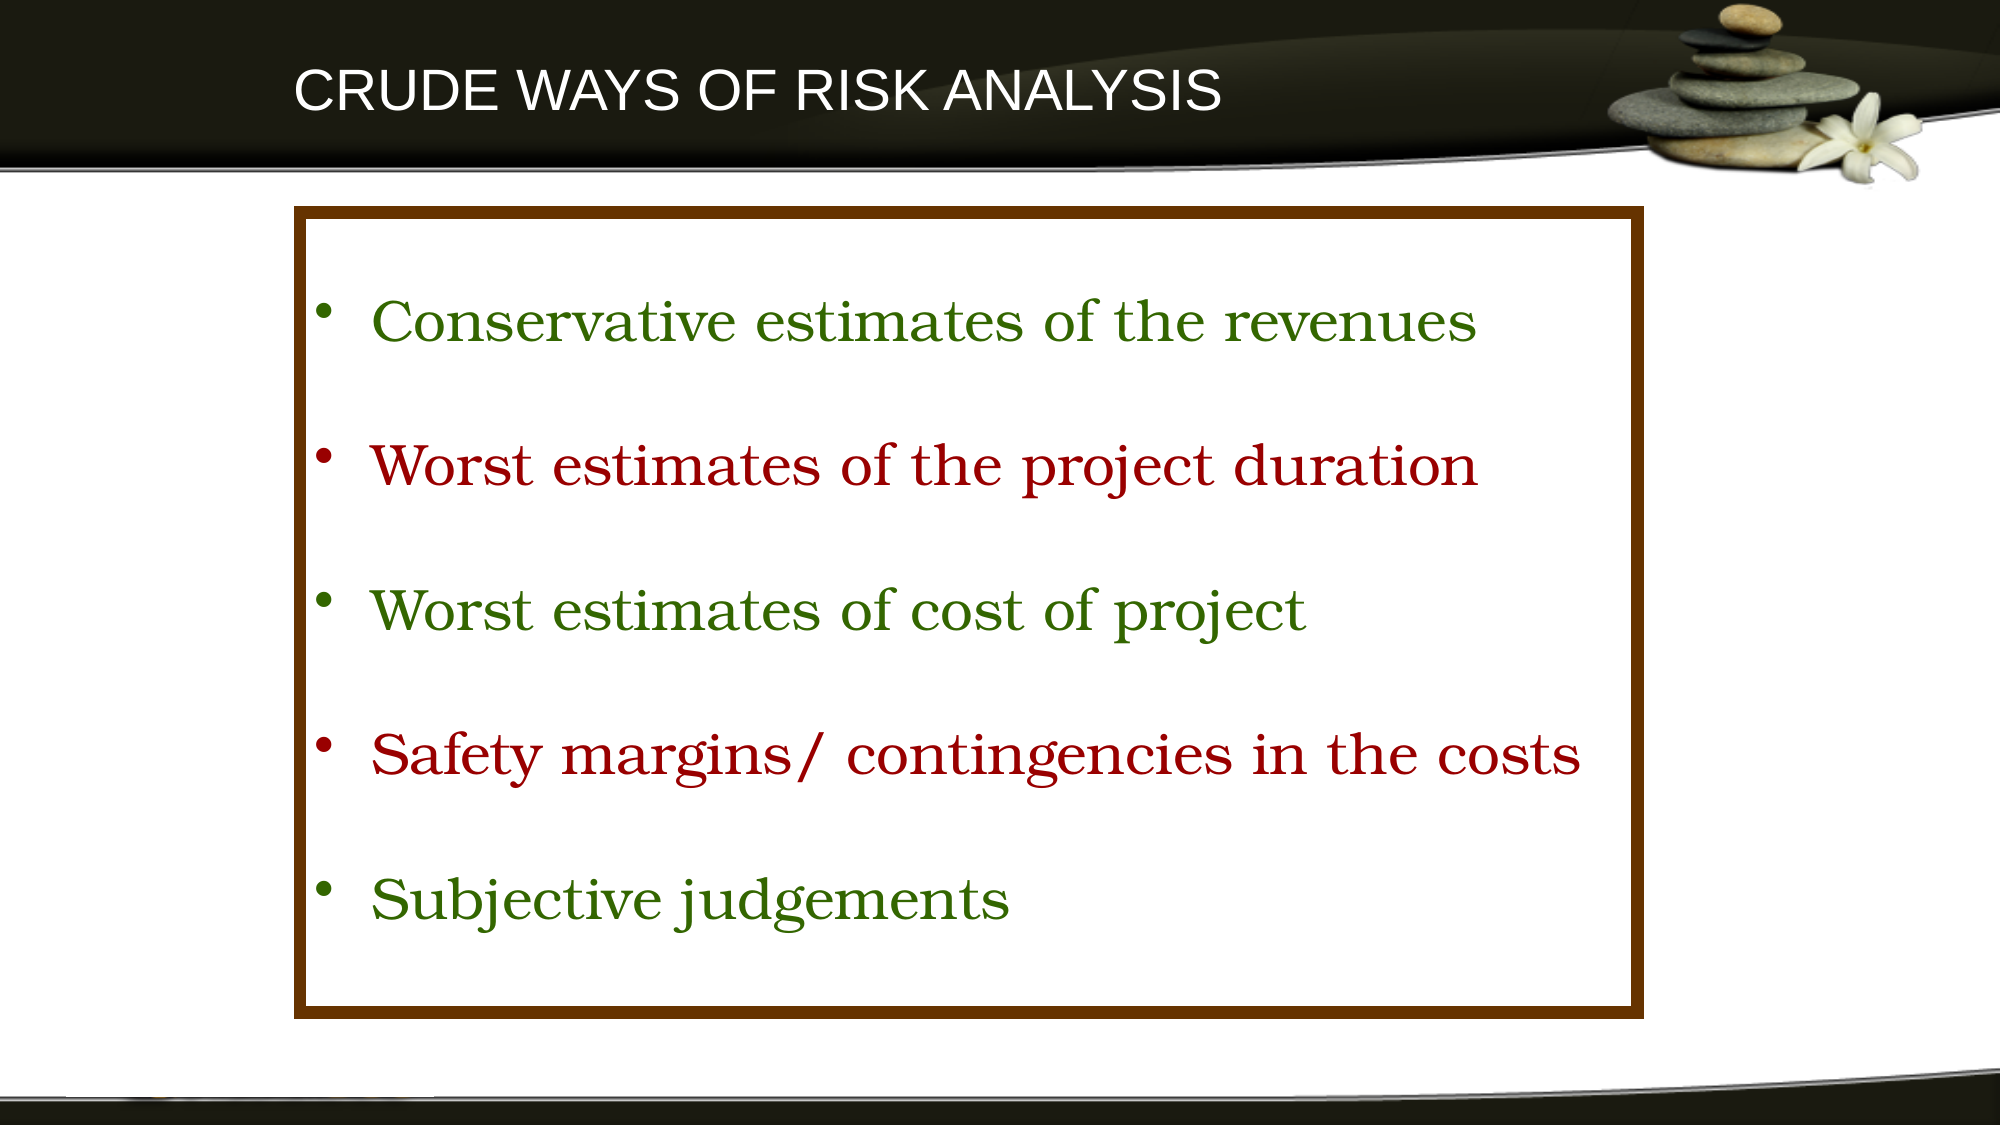

CRUDE WAYS OF RISK ANALYSIS
Conservative estimates of the revenues
Worst estimates of the project duration
Worst estimates of cost of project
Safety margins/ contingencies in the costs
Subjective judgements